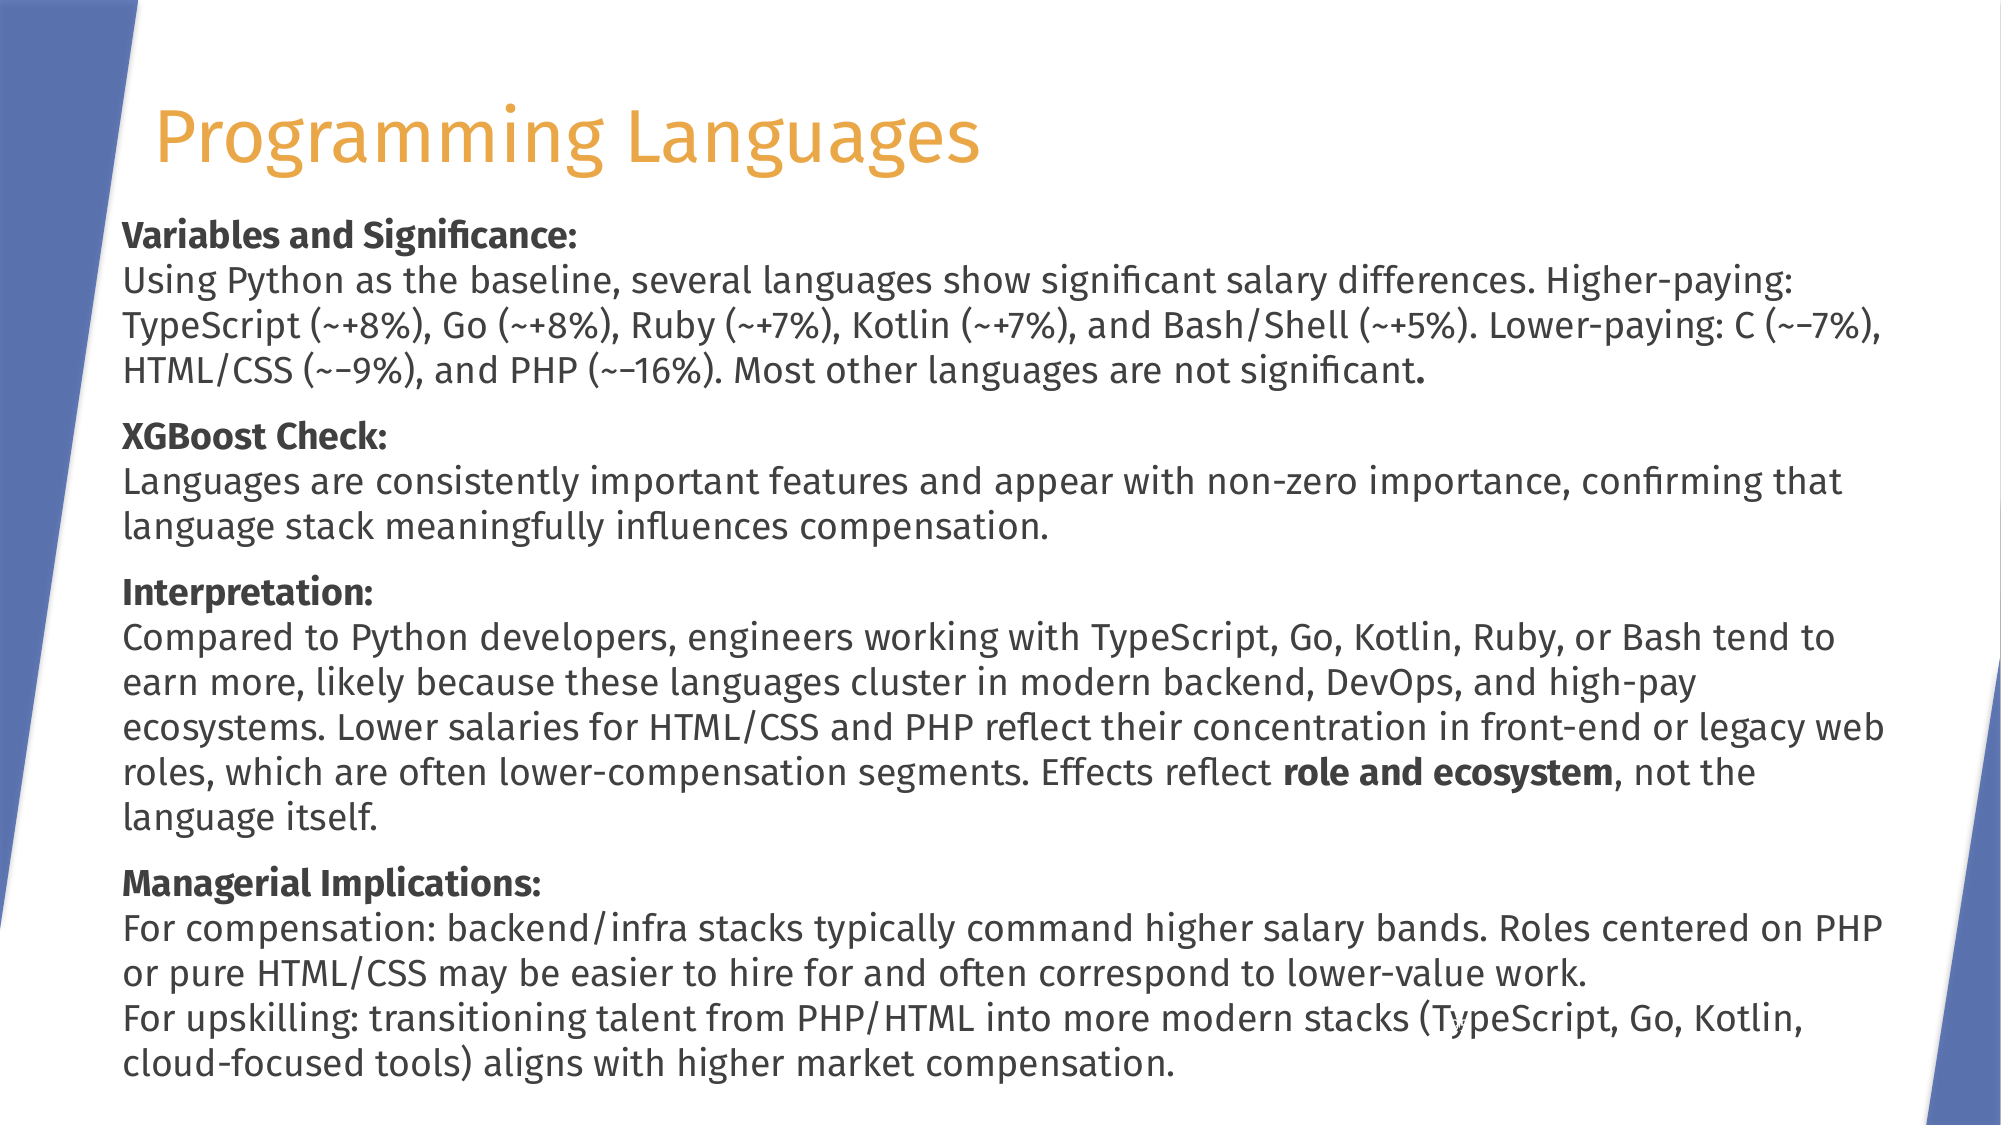

# Programming Languages
Variables and Significance:
Using Python as the baseline, several languages show significant salary differences. Higher-paying: TypeScript (~+8%), Go (~+8%), Ruby (~+7%), Kotlin (~+7%), and Bash/Shell (~+5%). Lower-paying: C (~−7%), HTML/CSS (~−9%), and PHP (~−16%). Most other languages are not significant.
XGBoost Check:
Languages are consistently important features and appear with non-zero importance, confirming that language stack meaningfully influences compensation.
Interpretation:
Compared to Python developers, engineers working with TypeScript, Go, Kotlin, Ruby, or Bash tend to earn more, likely because these languages cluster in modern backend, DevOps, and high-pay ecosystems. Lower salaries for HTML/CSS and PHP reflect their concentration in front-end or legacy web roles, which are often lower-compensation segments. Effects reflect role and ecosystem, not the language itself.
Managerial Implications:
For compensation: backend/infra stacks typically command higher salary bands. Roles centered on PHP or pure HTML/CSS may be easier to hire for and often correspond to lower-value work.
For upskilling: transitioning talent from PHP/HTML into more modern stacks (TypeScript, Go, Kotlin, cloud-focused tools) aligns with higher market compensation.

95